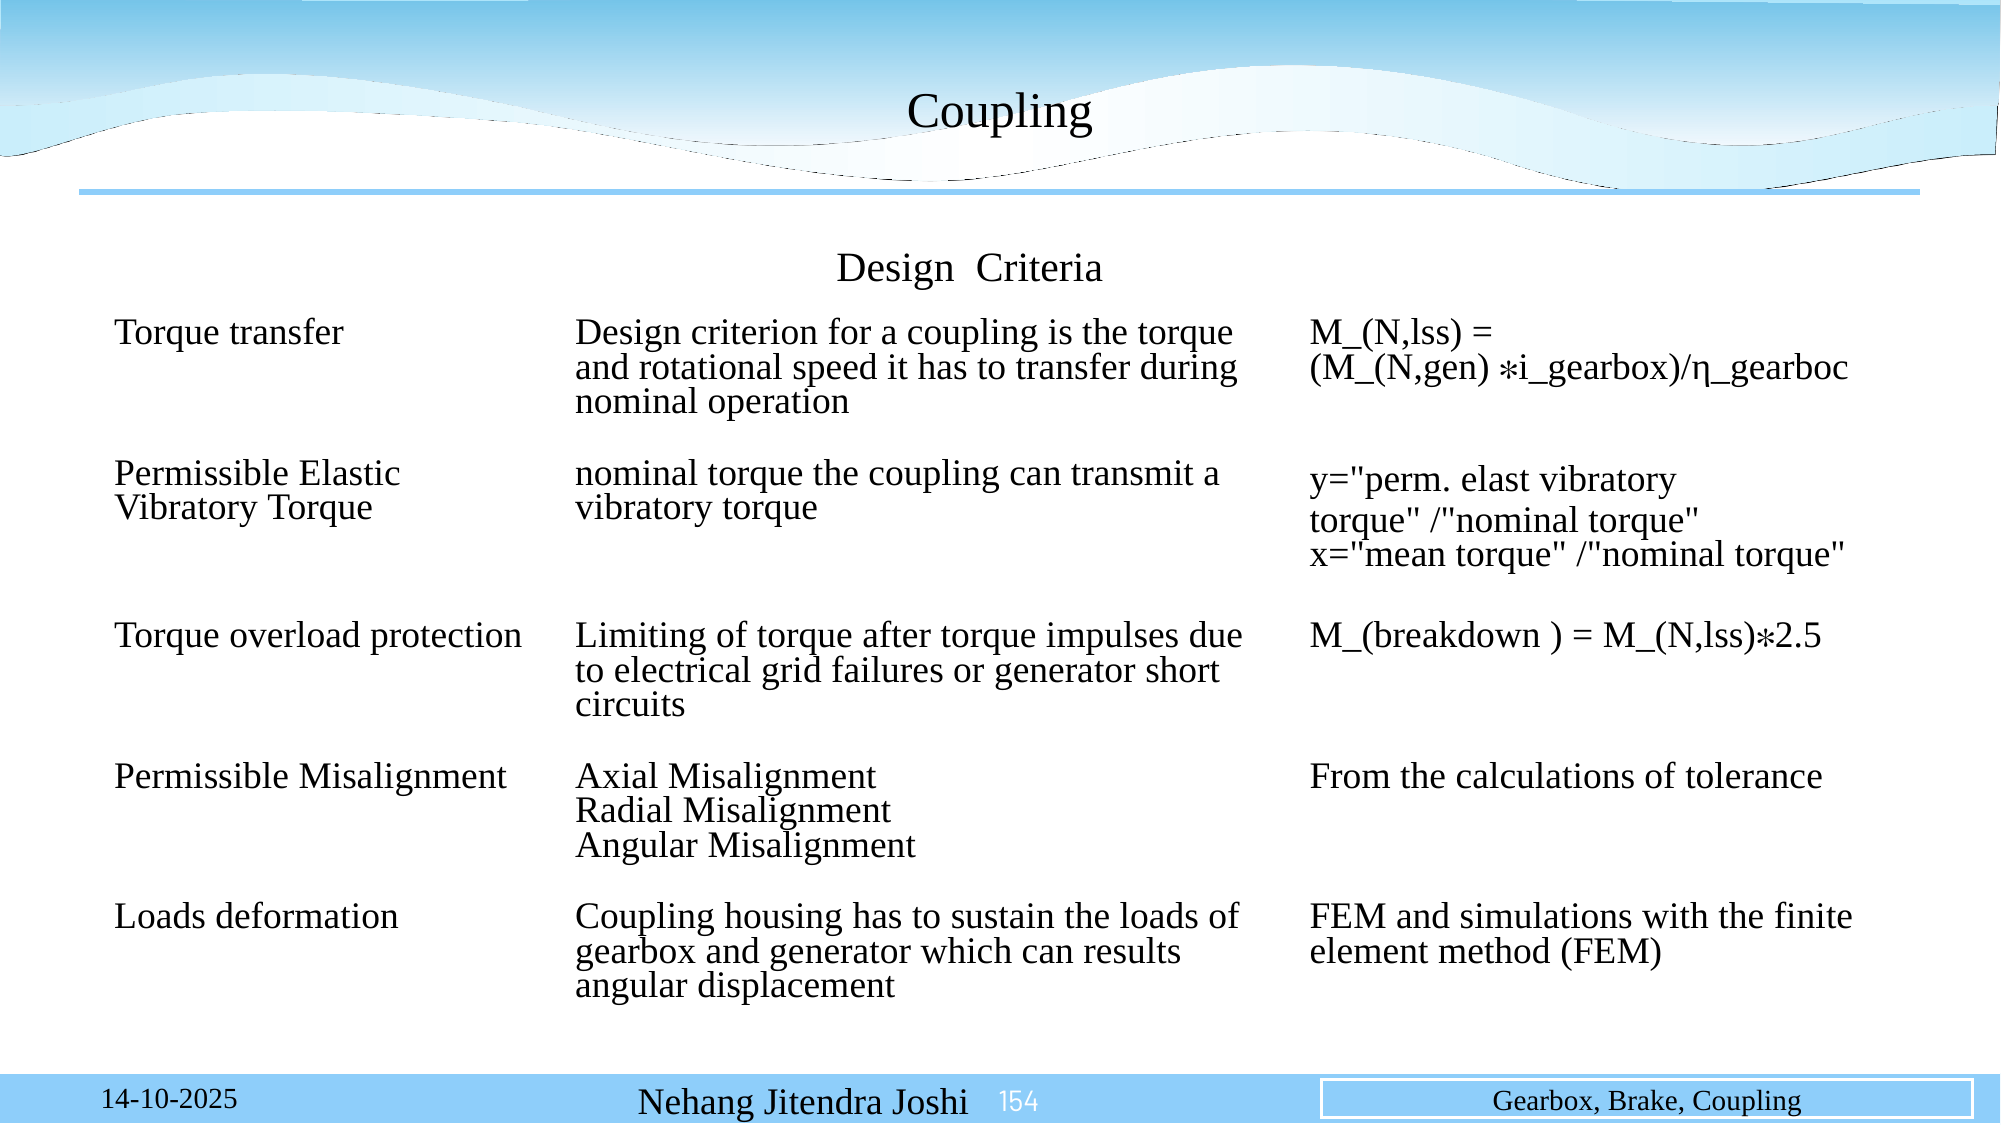

# Coupling

Design  Criteria
| Torque transfer | Design criterion for a coupling is the torque and rotational speed it has to transfer during nominal operation | M\_(N,lss) = (M\_(N,gen) ∗i\_gearbox)/η\_gearboc |
| --- | --- | --- |
| Permissible Elastic Vibratory Torque | nominal torque the coupling can transmit a vibratory torque | y="perm. elast vibratory torque" /"nominal torque" x="mean torque" /"nominal torque" |
| Torque overload protection | Limiting of torque after torque impulses due to electrical grid failures or generator short circuits | M\_(breakdown ) = M\_(N,lss)∗2.5 |
| Permissible Misalignment | Axial Misalignment Radial Misalignment Angular Misalignment | From the calculations of tolerance |
| Loads deformation | Coupling housing has to sustain the loads of gearbox and generator which can results angular displacement | FEM and simulations with the finite element method (FEM) |
Nehang Jitendra Joshi
14-10-2025

154
Gearbox, Brake, Coupling